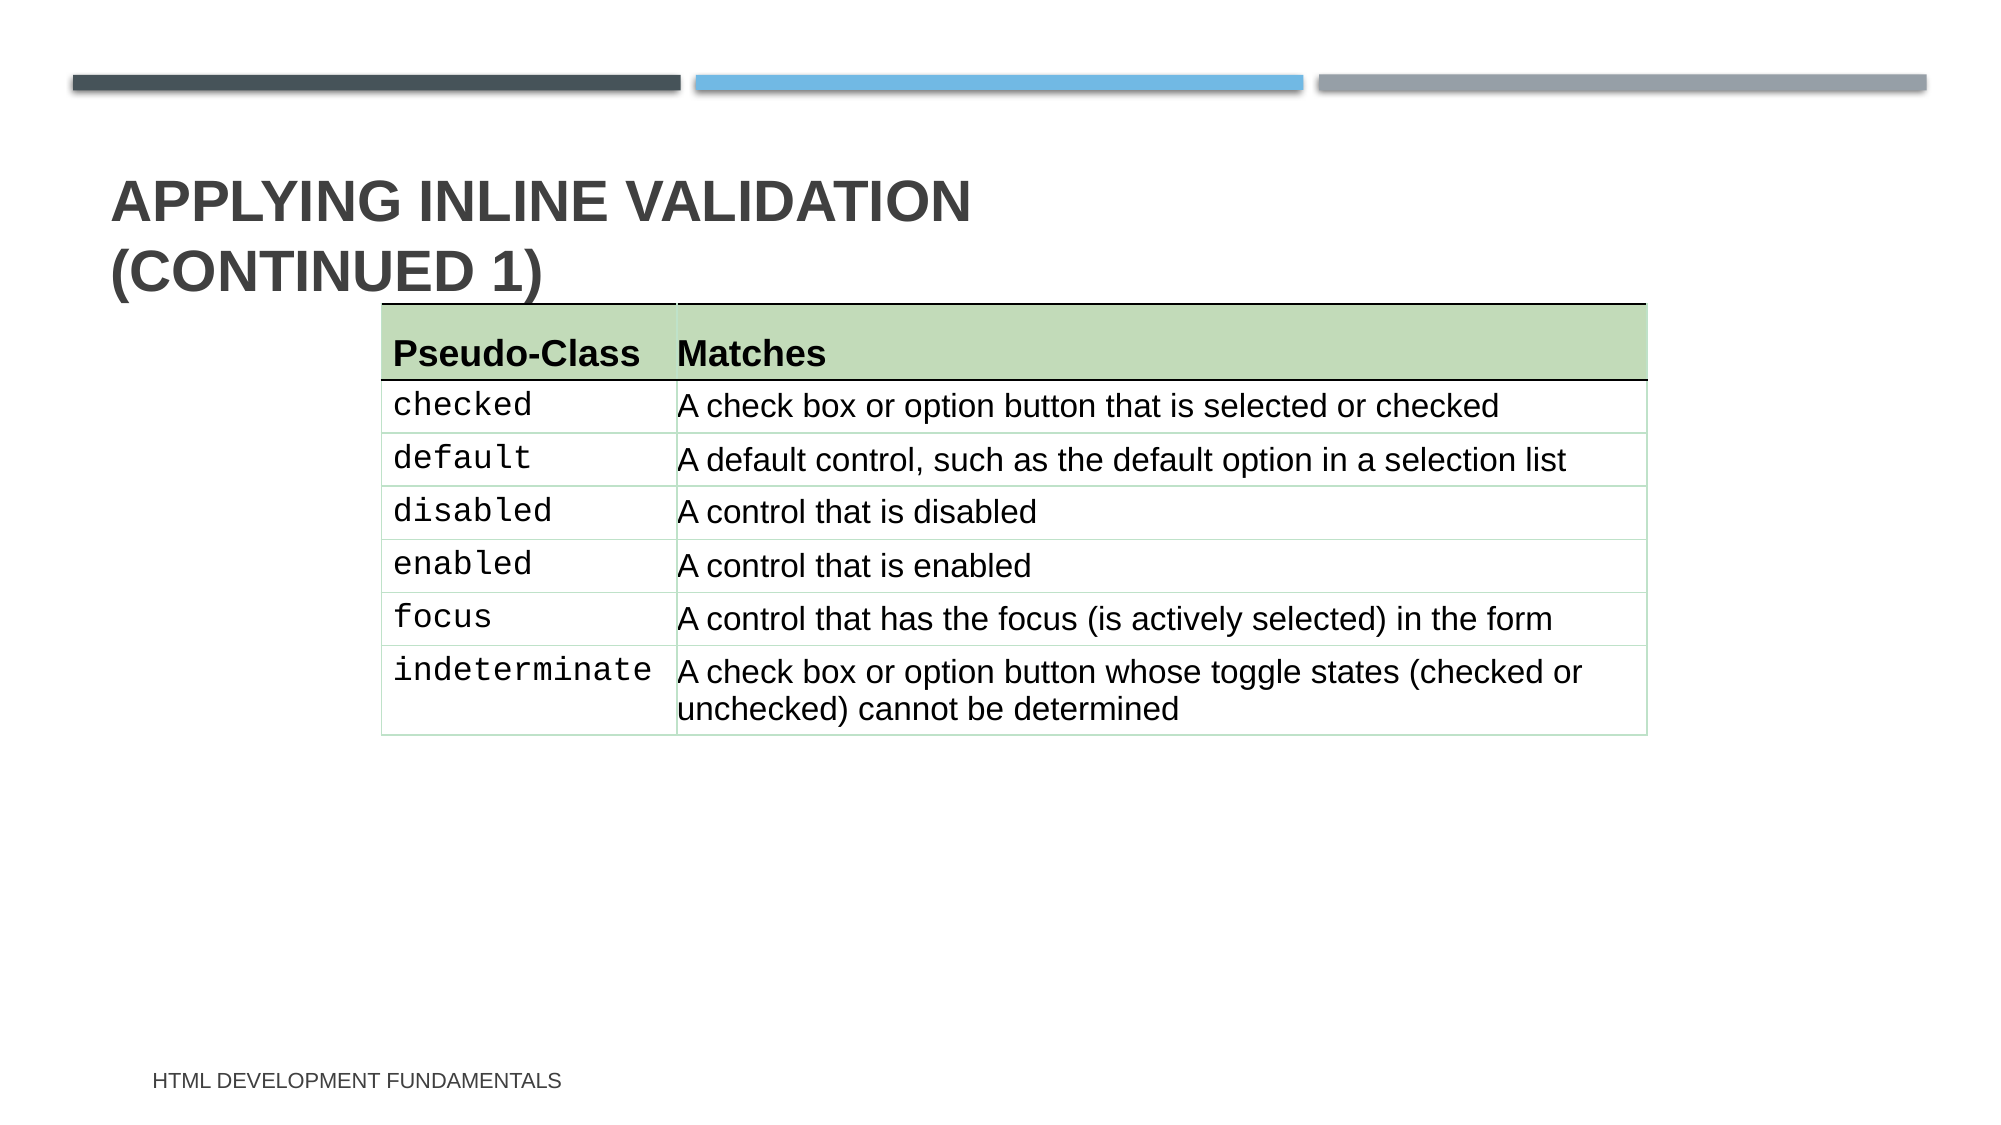

# Applying Inline Validation (continued 1)
| Pseudo-Class | Matches |
| --- | --- |
| checked | A check box or option button that is selected or checked |
| default | A default control, such as the default option in a selection list |
| disabled | A control that is disabled |
| enabled | A control that is enabled |
| focus | A control that has the focus (is actively selected) in the form |
| indeterminate | A check box or option button whose toggle states (checked or unchecked) cannot be determined |
HTML Development Fundamentals